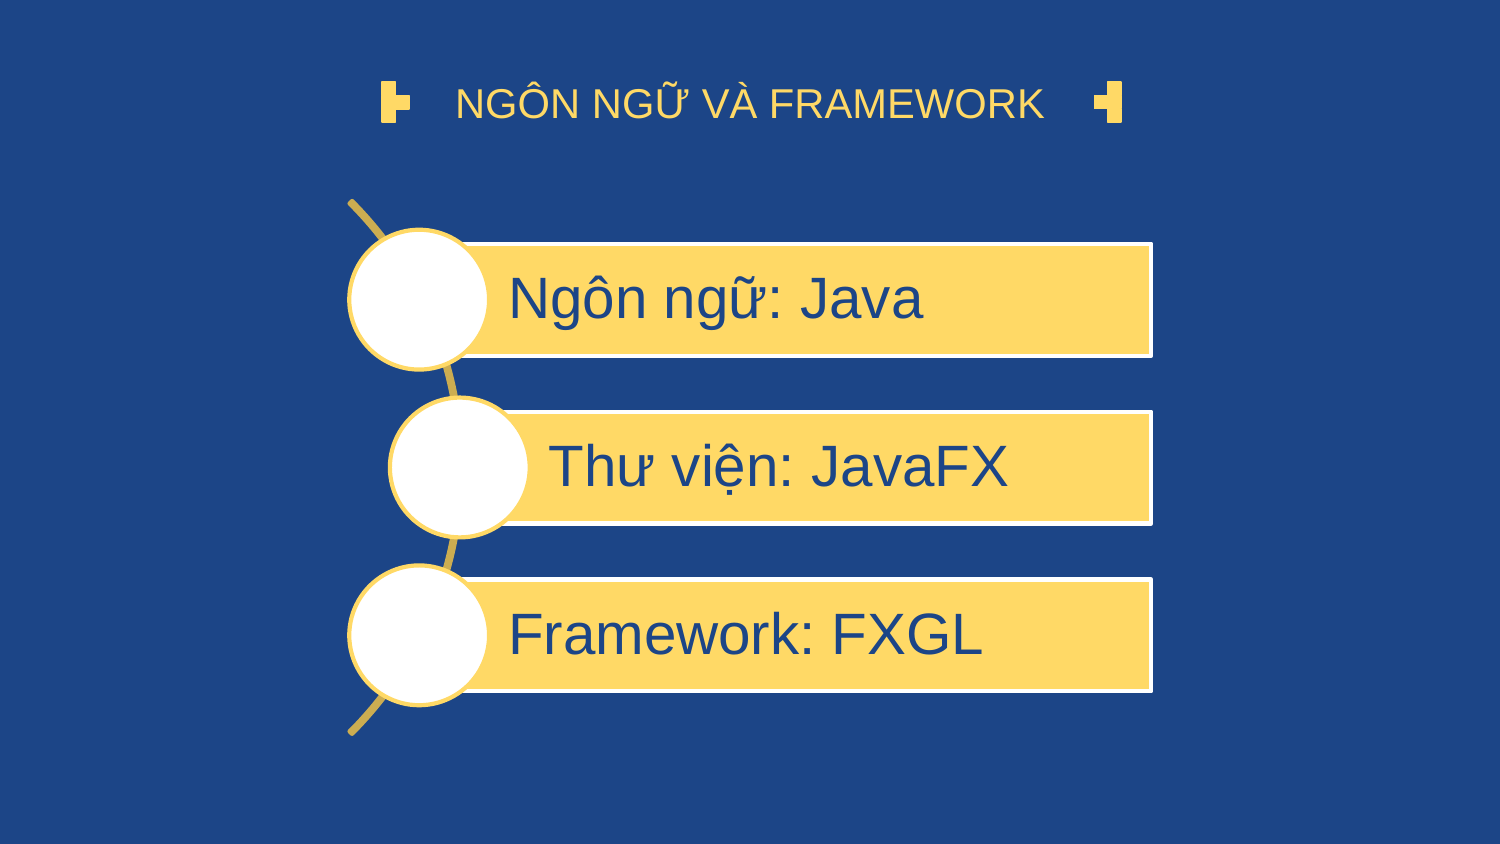

NGÔN NGỮ VÀ FRAMEWORK

Ngôn ngữ: Java
Thư viện: JavaFX
Framework: FXGL